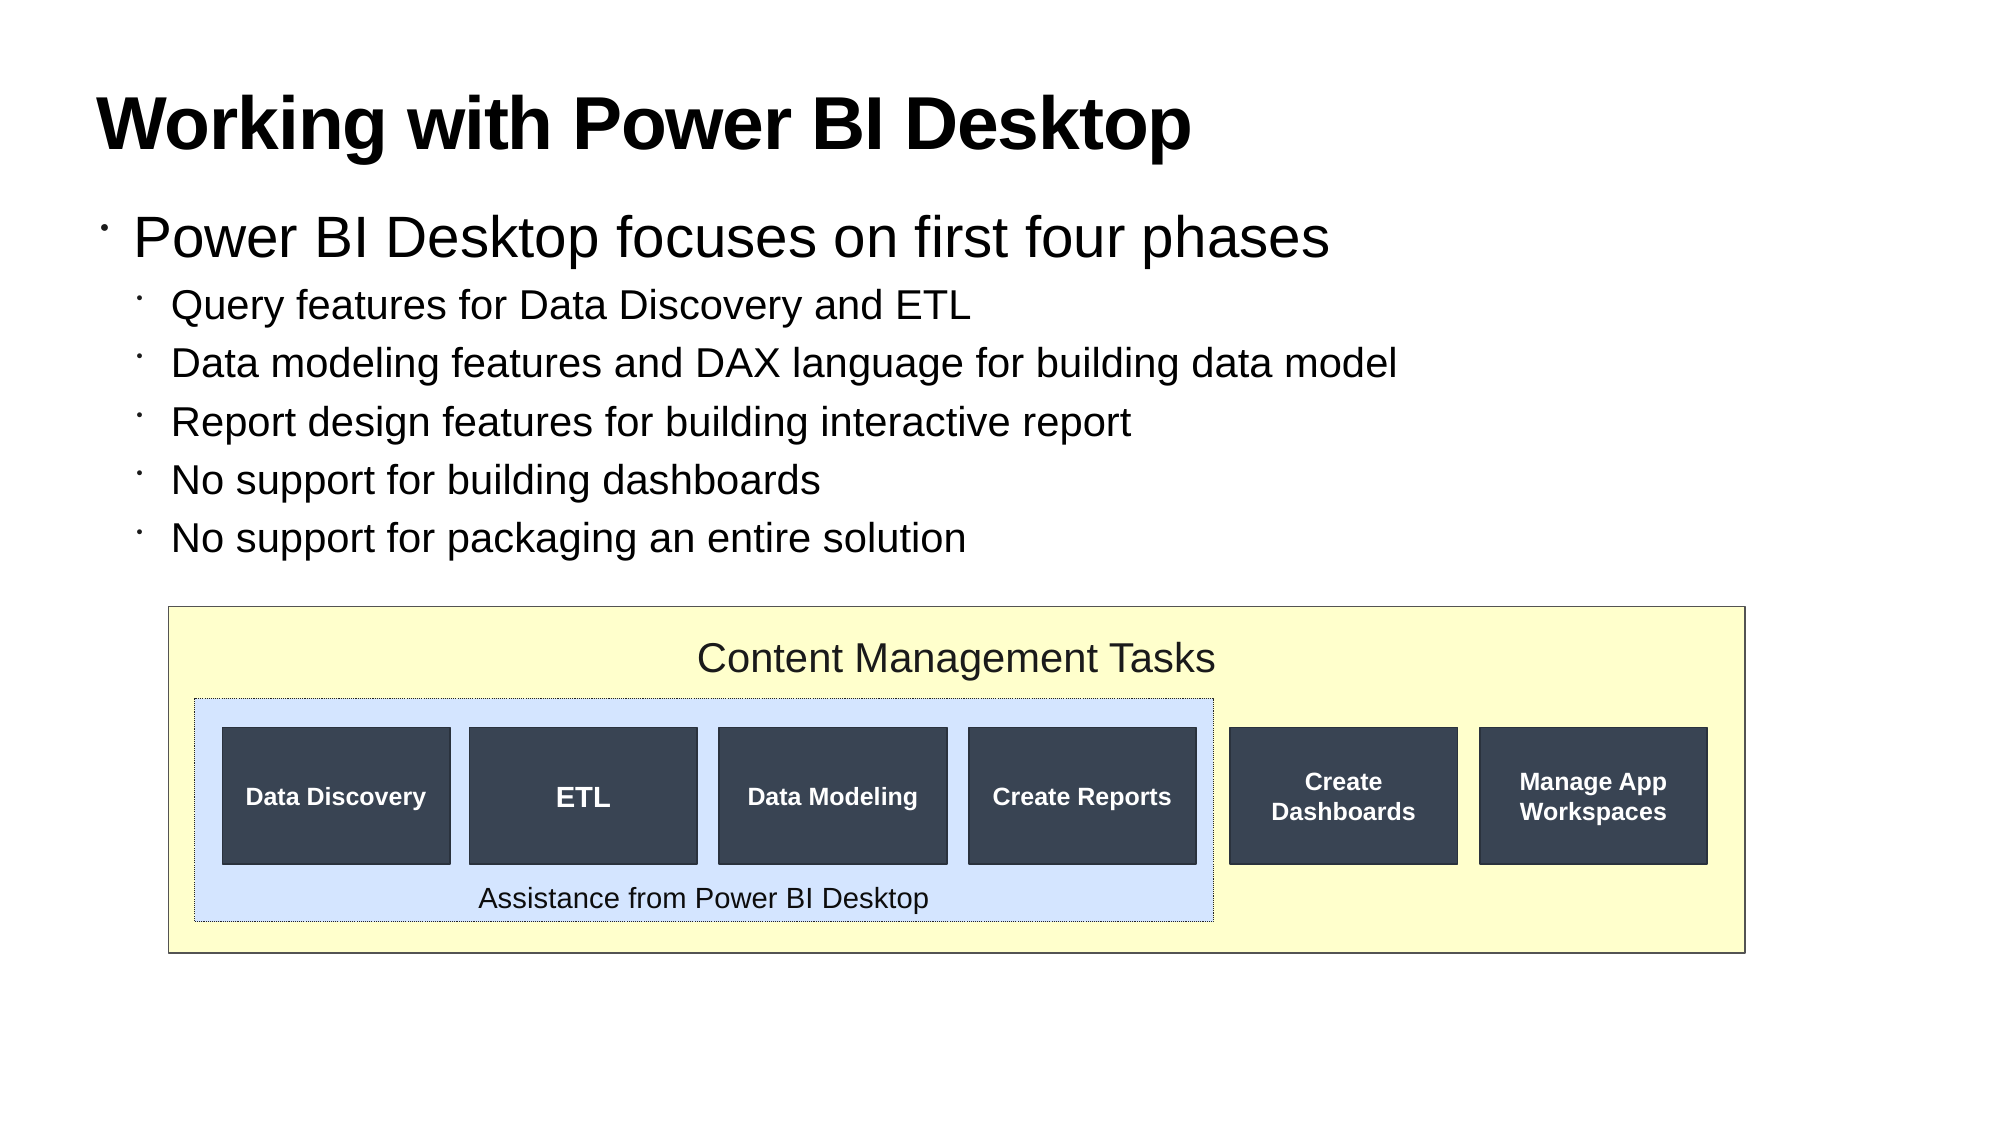

# Working with Power BI Desktop
Power BI Desktop focuses on first four phases
Query features for Data Discovery and ETL
Data modeling features and DAX language for building data model
Report design features for building interactive report
No support for building dashboards
No support for packaging an entire solution
Content Management Tasks
Assistance from Power BI Desktop
Data Discovery
ETL
Data Modeling
Create Reports
Create Dashboards
Manage App Workspaces